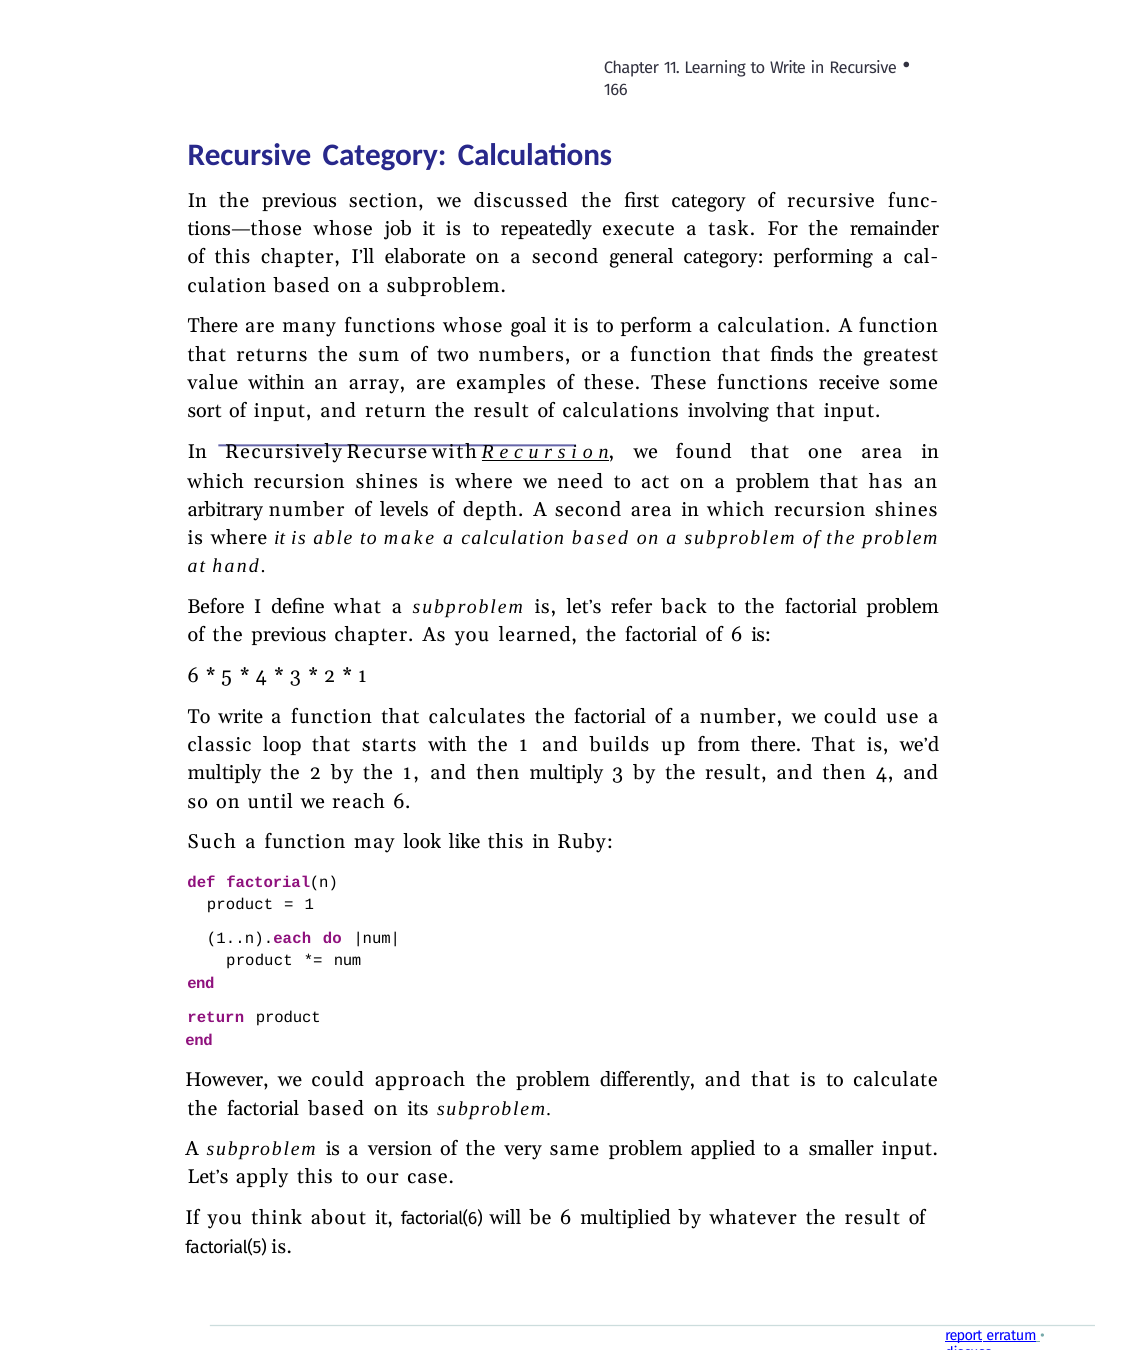

Chapter 11. Learning to Write in Recursive • 166

Recursive Category: Calculations
In the previous section, we discussed the first category of recursive func- tions—those whose job it is to repeatedly execute a task. For the remainder of this chapter, I’ll elaborate on a second general category: performing a cal- culation based on a subproblem.
There are many functions whose goal it is to perform a calculation. A function that returns the sum of two numbers, or a function that finds the greatest value within an array, are examples of these. These functions receive some sort of input, and return the result of calculations involving that input.
In Recursively Recurse with Recursion, we found that one area in which recursion shines is where we need to act on a problem that has an arbitrary number of levels of depth. A second area in which recursion shines is where it is able to make a calculation based on a subproblem of the problem at hand.
Before I define what a subproblem is, let’s refer back to the factorial problem of the previous chapter. As you learned, the factorial of 6 is:
6 * 5 * 4 * 3 * 2 * 1
To write a function that calculates the factorial of a number, we could use a classic loop that starts with the 1 and builds up from there. That is, we’d multiply the 2 by the 1, and then multiply 3 by the result, and then 4, and so on until we reach 6.
Such a function may look like this in Ruby:
def factorial(n) product = 1
(1..n).each do |num| product *= num
end
return product
end
However, we could approach the problem differently, and that is to calculate the factorial based on its subproblem.
A subproblem is a version of the very same problem applied to a smaller input. Let’s apply this to our case.
If you think about it, factorial(6) will be 6 multiplied by whatever the result of
factorial(5) is.

report erratum • discuss